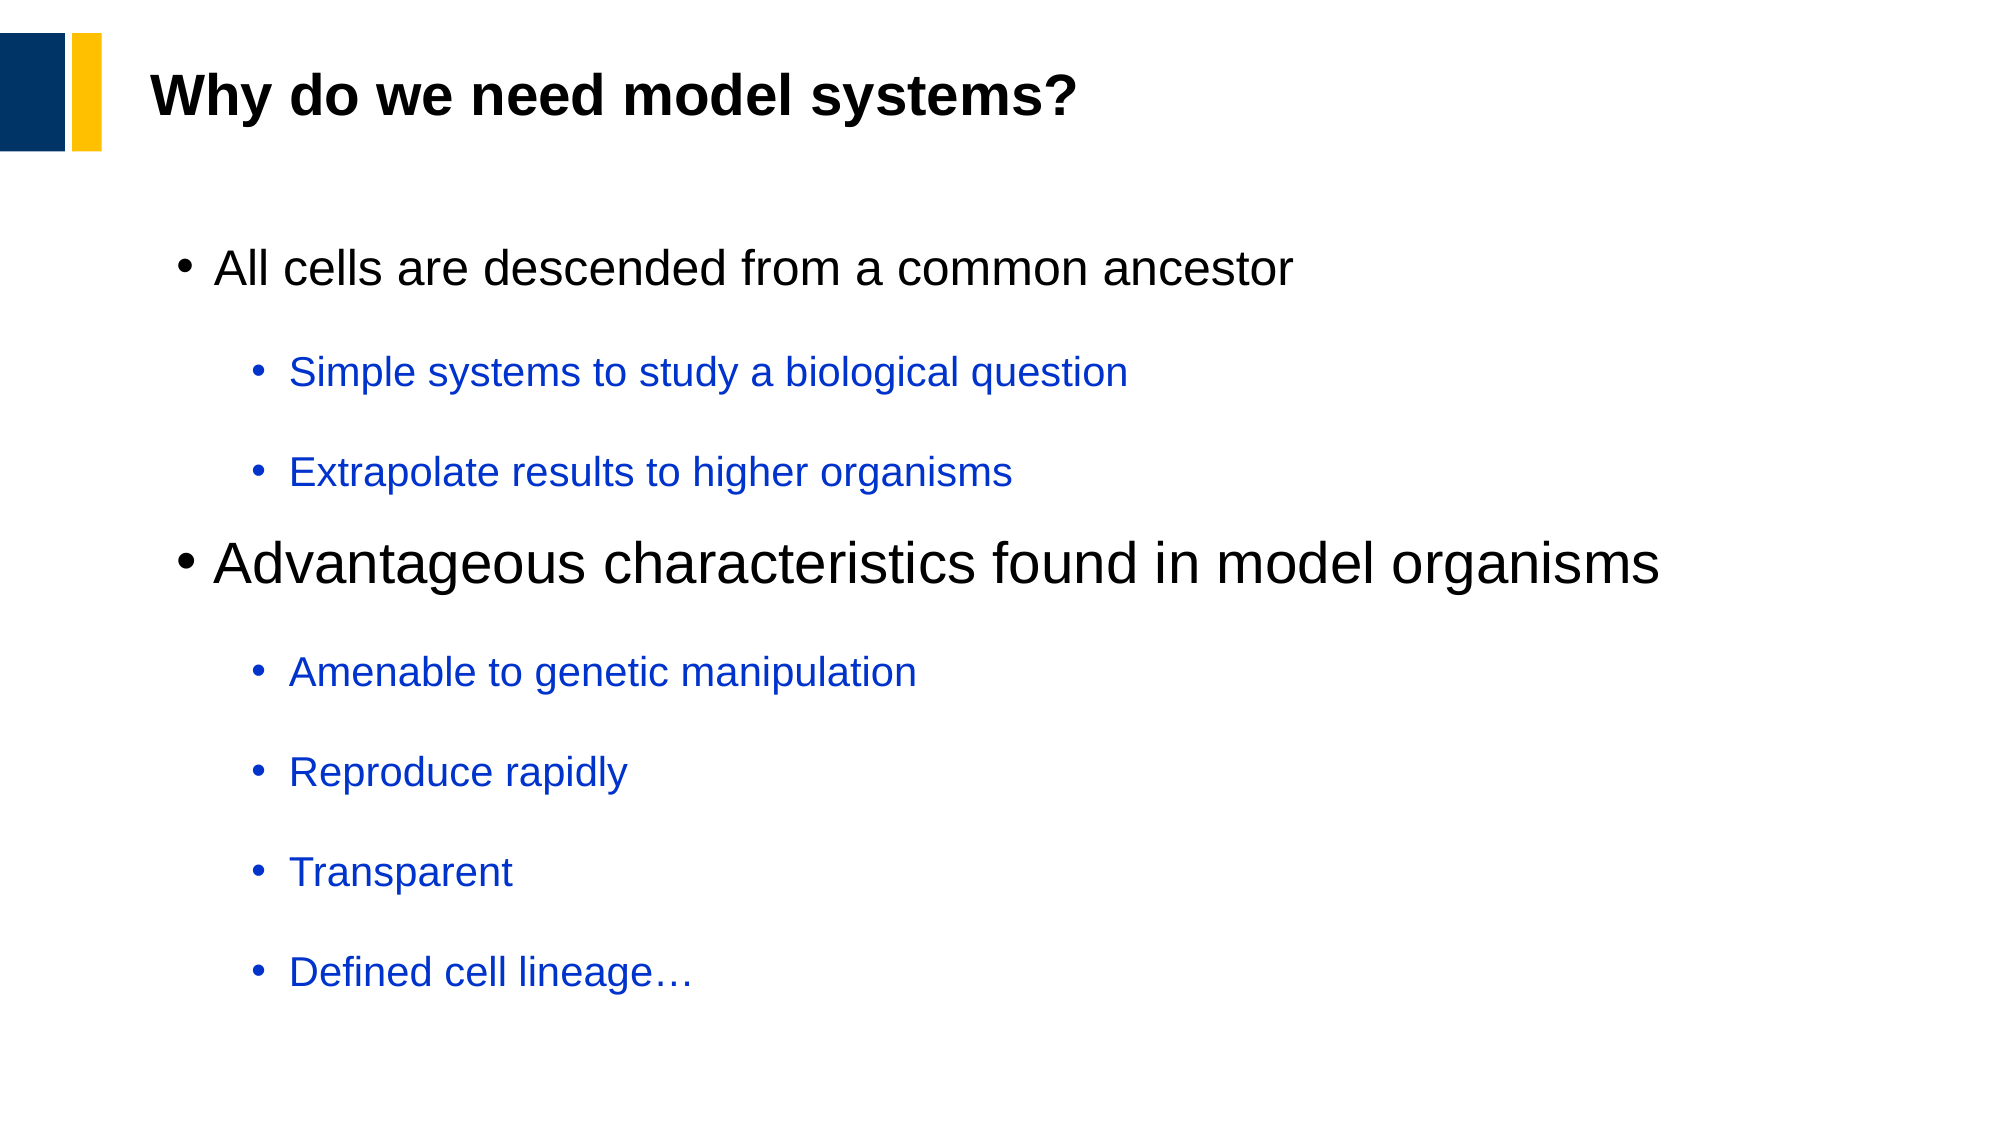

# Why do we need model systems?
All cells are descended from a common ancestor
Simple systems to study a biological question
Extrapolate results to higher organisms
Advantageous characteristics found in model organisms
Amenable to genetic manipulation
Reproduce rapidly
Transparent
Defined cell lineage…